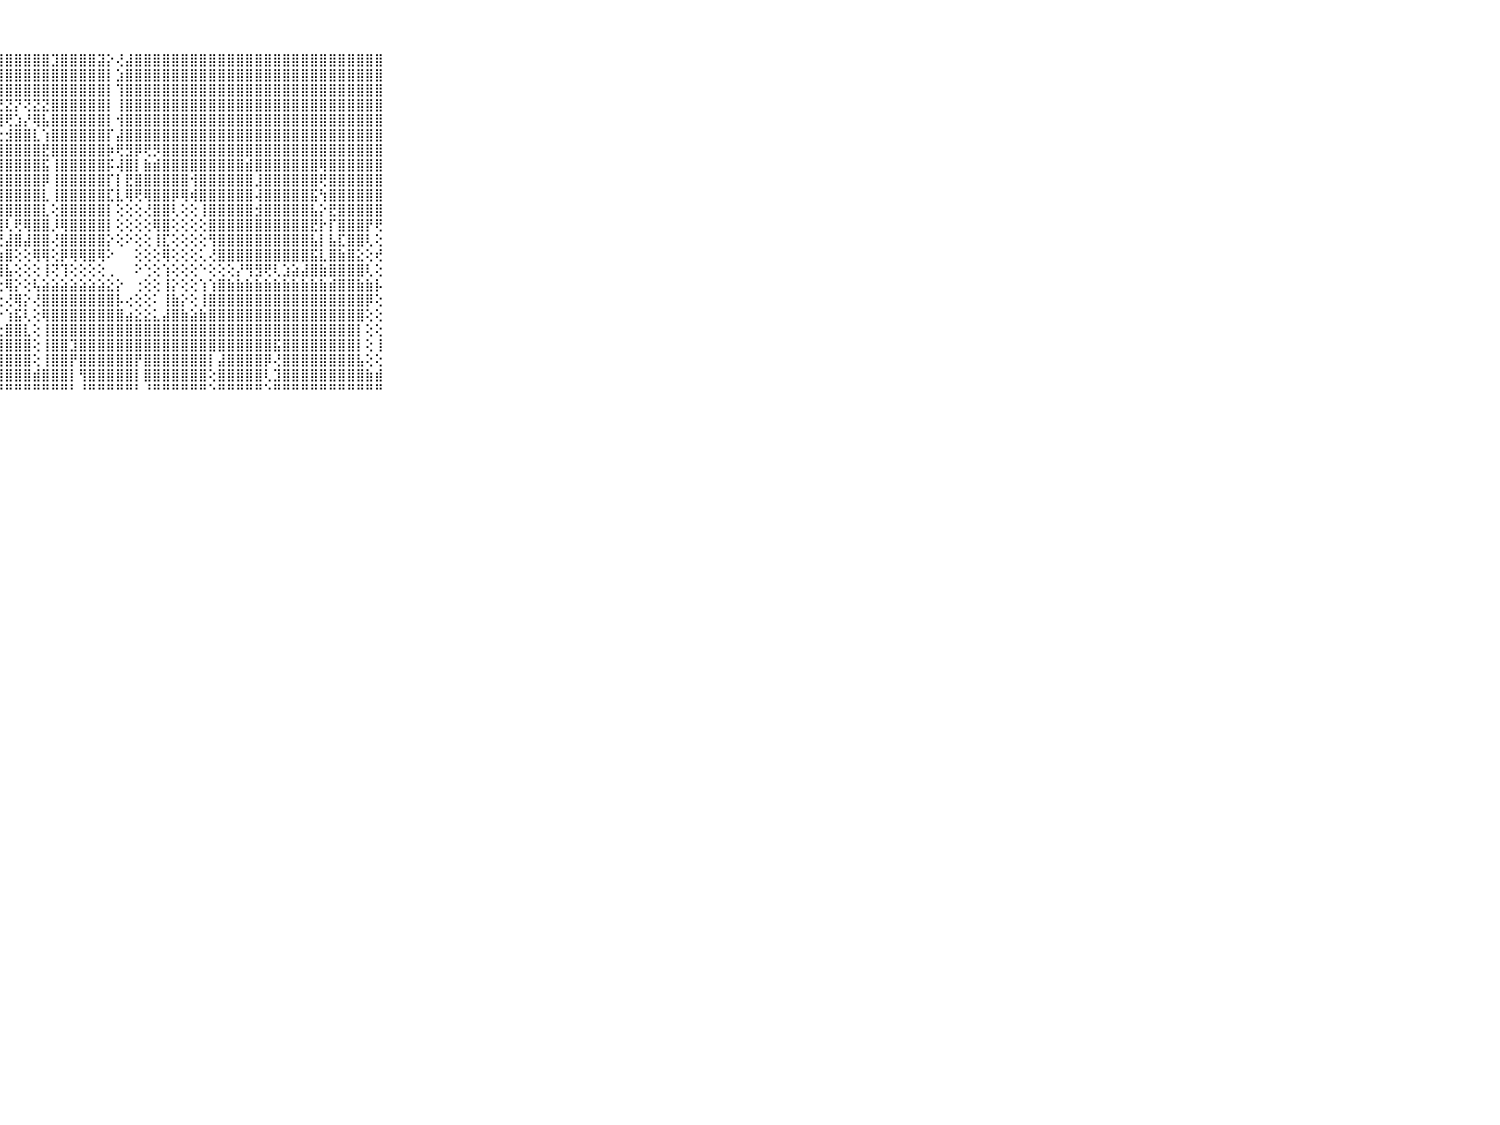

⠀⠀⠀⠀⠀⠀⠀⠀⠀⠀⠀⣿⣇⡕⢿⣿⣿⣿⣿⣿⣿⣿⣿⣿⣿⣿⣿⣿⣿⣿⣿⣿⣿⣹⣿⣿⣿⣿⣽⡕⢜⣼⣿⣿⣿⣿⣿⣿⣿⣿⣿⣿⣿⣿⣿⣿⣿⣿⣿⣿⣿⣿⣿⣿⣿⣿⣿⣿⣿⠀⠀⠀⠀⠀⠀⠀⠀⠀⠀⠀⠀
⠀⠀⠀⠀⠀⠀⠀⠀⠀⠀⠀⣿⣿⣿⣿⣿⣿⣿⣿⣿⣿⣿⣿⣿⣿⣿⣿⣿⣿⣿⣿⣿⣿⣿⣿⣿⣿⣿⣿⡇⣱⣿⣿⣿⣿⣿⣿⣿⣿⣿⣿⣿⣿⣿⣿⣿⣿⣿⣿⣿⣿⣿⣿⣿⣿⣿⣿⣿⣿⠀⠀⠀⠀⠀⠀⠀⠀⠀⠀⠀⠀
⠀⠀⠀⠀⠀⠀⠀⠀⠀⠀⠀⣿⣿⣿⣿⣿⣿⣿⣿⣿⣿⣿⣿⣿⣿⣿⣿⣿⣿⣿⣿⣿⣿⣿⣿⣿⣿⣿⣿⡇⢹⣿⣿⣿⣿⣿⣿⣿⣿⣿⣿⣿⣿⣿⣿⣿⣿⣿⣿⣿⣿⣿⣿⣿⣿⣿⣿⣿⣿⠀⠀⠀⠀⠀⠀⠀⠀⠀⠀⠀⠀
⠀⠀⠀⠀⠀⠀⠀⠀⠀⠀⠀⣿⣿⣿⢟⢟⢟⢏⢝⢝⢹⣯⣝⡝⣝⣹⣝⣝⣝⡝⢝⣝⣝⣿⣿⣿⣿⣿⣿⡇⢸⣿⣿⣿⣿⣿⣿⣿⣿⣿⣿⣿⣿⣿⣿⣿⣿⣿⣿⣿⣿⣿⣿⣿⣿⣿⣿⣿⣿⠀⠀⠀⠀⠀⠀⠀⠀⠀⠀⠀⠀
⠀⠀⠀⠀⠀⠀⠀⠀⠀⠀⠀⣿⣿⣿⣱⣿⢏⣕⢻⣿⣽⣿⢏⣕⡹⣿⣿⣿⢟⣱⡜⢿⣧⣿⣿⣿⣿⣿⣿⡇⢺⣿⣿⣿⣿⣿⣿⣿⣿⣿⣿⣿⣿⣿⣿⣿⣿⣿⣿⣿⣿⣿⣿⣿⣿⣿⣿⣿⣿⠀⠀⠀⠀⠀⠀⠀⠀⠀⠀⠀⠀
⠀⠀⠀⠀⠀⠀⠀⠀⠀⠀⠀⣿⣿⣿⢕⢕⣼⣿⣷⢕⢕⢕⣾⣿⣿⣕⢜⢕⣺⣿⣿⣇⢱⣿⣿⣿⣿⣿⣿⡏⣼⣿⣿⣿⣿⣿⣿⣿⣿⣿⣿⣿⣿⣿⣿⣿⣿⣿⣿⣿⣿⣿⣿⣿⣿⣿⣿⣿⣿⠀⠀⠀⠀⠀⠀⠀⠀⠀⠀⠀⠀
⠀⠀⠀⠀⠀⠀⠀⠀⠀⠀⠀⣿⣿⣯⢵⣿⣿⣿⣿⣿⣗⣿⣿⣿⣿⣿⣟⢻⣿⣿⣿⣿⣟⣿⣿⣿⣿⣿⣿⡷⢟⣻⡿⢟⡻⣿⣿⣿⣿⣿⣿⣿⣿⣿⣿⣿⣿⣿⣿⣿⣿⣿⣿⣿⣿⣿⣿⣿⣿⠀⠀⠀⠀⠀⠀⠀⠀⠀⠀⠀⠀
⠀⠀⠀⠀⠀⠀⠀⠀⠀⠀⠀⣿⣿⣿⢕⣿⣿⣿⣿⣿⡕⢸⣿⣿⣿⣿⣿⣿⣿⣿⣿⣿⣯⢸⣿⣿⣿⣿⣿⡯⢼⣿⡇⣷⣾⣿⣿⣿⣿⣿⣿⣿⣿⣿⣾⣿⣿⣿⣿⣿⣿⣿⢿⣿⣿⣿⣿⣿⣿⠀⠀⠀⠀⠀⠀⠀⠀⠀⠀⠀⠀
⠀⠀⠀⠀⠀⠀⠀⠀⠀⠀⠀⣿⣿⡿⢕⣿⣿⣿⣿⣿⡇⢸⣿⣿⣿⣿⣿⢹⣿⣿⣿⣿⡿⢸⣿⣿⣿⣿⣿⡏⡇⣟⣿⣿⣿⣿⣿⣿⢺⣿⣿⣿⣿⣿⣿⣸⣿⣿⣿⣿⣿⣿⢟⣿⣿⣿⣿⣿⣿⠀⠀⠀⠀⠀⠀⠀⠀⠀⠀⠀⠀
⠀⠀⠀⠀⠀⠀⠀⠀⠀⠀⠀⣿⣿⣿⢕⣿⣿⣿⣿⣿⢇⢸⣿⣿⣿⣿⣿⢸⣿⣿⣿⣿⣇⢸⣿⣿⣿⣿⣿⣏⣇⢿⢟⢿⣿⣿⡿⢿⢾⣿⣿⣿⣿⣿⣿⢼⣿⣿⣿⣿⣿⣯⢳⣿⣿⣿⣿⣿⣿⠀⠀⠀⠀⠀⠀⠀⠀⠀⠀⠀⠀
⠀⠀⠀⠀⠀⠀⠀⠀⠀⠀⠀⣿⣷⡧⢕⣾⣿⣷⣿⣿⡕⣸⣿⢿⢿⡿⢿⢸⣿⣿⣿⣿⣇⢕⣿⣿⣿⣿⣿⡇⢕⢕⢕⢜⣿⣿⢇⢕⢕⢸⣿⣿⣿⣿⣿⣺⣿⣿⣿⣿⣿⣧⡕⣟⣿⣿⣿⣿⣿⠀⠀⠀⠀⠀⠀⠀⠀⠀⠀⠀⠀
⠀⠀⠀⠀⠀⠀⠀⠀⠀⠀⠀⣿⣯⡇⢕⣿⣿⣽⣽⣽⡕⢽⣿⢕⢕⢕⢸⢸⢇⢟⢿⣿⣿⡸⢿⣿⣿⣿⣿⡇⢕⢕⢕⢕⢿⣿⢕⢕⢕⢕⣿⣿⣿⣿⣿⣿⣿⣿⣿⣿⣿⣟⡗⡏⣿⣿⣿⡟⢟⠀⠀⠀⠀⠀⠀⠀⠀⠀⠀⠀⠀
⠀⠀⠀⠀⠀⠀⠀⠀⠀⠀⠀⣗⡇⢇⢕⢗⣿⣟⣞⡟⢇⣸⣟⢕⢕⢕⢼⢜⣼⣿⣼⣿⣿⢜⣿⣿⣿⣿⣿⡕⢕⠕⢕⢕⢸⣏⢕⢕⢕⢕⢻⣿⣿⣿⣿⣿⣿⣿⣿⣿⣿⣧⡇⣧⣏⣿⣿⢇⢕⠀⠀⠀⠀⠀⠀⠀⠀⠀⠀⠀⠀
⠀⠀⠀⠀⠀⠀⠀⠀⠀⠀⠀⡕⡕⢕⢕⢜⢝⢕⢜⢕⢕⢸⡗⣕⢕⣕⡝⢱⣿⢕⢕⢿⢿⢕⡿⢿⢿⣿⢿⠕⠀⠀⢕⢕⢕⢿⢕⢕⢕⢅⢜⣿⣿⣿⣿⣿⣿⣿⣿⣿⣿⣯⣇⣿⣷⣿⣕⢕⢞⠀⠀⠀⠀⠀⠀⠀⠀⠀⠀⠀⠀
⠀⠀⠀⠀⠀⠀⠀⠀⠀⠀⠀⢕⢕⢕⢕⢕⢕⢕⢕⢕⢕⢕⢕⢕⢕⣜⢇⢸⣧⢕⢕⢕⢸⢝⢹⢕⢕⢕⢕⢀⠀⠀⠕⢑⢕⢱⢕⢕⢕⠑⢕⢕⢕⡜⢻⣻⢟⢇⣱⣵⣼⣿⣷⣿⣿⣿⣿⢇⢕⠀⠀⠀⠀⠀⠀⠀⠀⠀⠀⠀⠀
⠀⠀⠀⠀⠀⠀⠀⠀⠀⠀⠀⣕⣕⣕⣜⣝⣝⣕⣵⣽⣵⣵⣵⣵⣵⣽⡕⢑⢿⡕⢕⢧⣵⣵⣵⣵⣵⣵⣵⣕⡕⠀⢐⢕⢕⢸⡕⢕⢕⢱⢱⣿⣷⣷⣷⣷⣷⣷⣷⣷⣷⣷⣷⣾⣿⣿⣷⣷⡧⠀⠀⠀⠀⠀⠀⠀⠀⠀⠀⠀⠀
⠀⠀⠀⠀⠀⠀⠀⠀⠀⠀⠀⣿⣿⣿⣿⣿⣿⣿⣿⣿⣿⣿⣿⣿⣿⣿⡇⢕⢜⢿⡕⢜⣿⣿⣿⣿⣿⣿⣿⣿⡧⢔⢕⢕⠅⢸⣷⡕⢕⢸⣿⣿⣿⣿⣿⣿⣿⣿⣿⣿⣿⣿⣿⣿⣿⣿⣿⡿⢕⠀⠀⠀⠀⠀⠀⠀⠀⠀⠀⠀⠀
⠀⠀⠀⠀⠀⠀⠀⠀⠀⠀⠀⣿⣿⣿⣿⣿⣿⣿⣿⣿⣿⣿⣿⣿⣿⣿⡇⠔⢱⣯⢇⢕⢿⣿⣿⣿⣿⣿⣿⣿⣿⣴⣕⣕⣅⣼⣿⣷⣵⣷⣿⣿⣿⣿⣿⣿⣿⣿⣿⣿⣿⣿⣿⣿⣿⣿⣿⢕⢕⠀⠀⠀⠀⠀⠀⠀⠀⠀⠀⠀⠀
⠀⠀⠀⠀⠀⠀⠀⠀⠀⠀⠀⣿⣿⣿⣿⣿⣿⣿⣿⣿⣿⣿⣿⣿⣿⣿⢇⢕⣿⣿⣇⢕⢸⣿⣿⣿⣿⣿⣿⣿⣿⣿⣿⣿⣿⣿⣿⣿⣿⣿⣿⣿⣿⣿⣿⣿⣿⣿⣿⣿⣿⣿⣿⣿⣿⣿⡇⢕⢕⠀⠀⠀⠀⠀⠀⠀⠀⠀⠀⠀⠀
⠀⠀⠀⠀⠀⠀⠀⠀⠀⠀⠀⣿⣿⣿⣿⣿⣿⣿⣿⣿⣿⣿⣿⣿⣿⡟⢁⣼⣿⣿⣿⢕⢸⣿⣿⣹⣿⣿⣿⣿⣿⣿⣿⣿⣿⣿⣿⣿⣿⣿⣿⣿⣿⣿⣿⣿⣿⣯⣿⣿⣿⣿⣿⣿⣿⣿⡇⢕⢸⠀⠀⠀⠀⠀⠀⠀⠀⠀⠀⠀⠀
⠀⠀⠀⠀⠀⠀⠀⠀⠀⠀⠀⣿⣿⣿⣿⣿⣿⣿⣿⣿⣿⣿⣿⣿⡏⢕⣸⣿⣿⣿⣿⢕⢸⣿⣿⡟⣿⣿⣿⣿⣿⣿⡟⣿⣿⣿⣿⣿⣿⣿⡇⣼⣿⣿⣿⣿⡿⢜⣿⣿⣿⣿⣿⣿⣿⣿⣧⢕⢕⠀⠀⠀⠀⠀⠀⠀⠀⠀⠀⠀⠀
⠀⠀⠀⠀⠀⠀⠀⠀⠀⠀⠀⣿⣿⣿⣿⣿⣿⣿⣿⣿⣿⣿⣿⣿⣷⣵⣿⣿⣿⣿⣿⣾⣿⣿⣿⡇⢻⣿⣿⣿⣿⣿⡇⣿⣿⣿⣿⣿⣿⣿⢕⣿⣿⣿⣿⣿⢇⣹⣿⣿⣿⣿⣿⣿⣿⣿⣿⣷⣾⠀⠀⠀⠀⠀⠀⠀⠀⠀⠀⠀⠀
⠀⠀⠀⠀⠀⠀⠀⠀⠀⠀⠀⠛⠛⠛⠛⠛⠛⠛⠛⠛⠛⠛⠛⠛⠛⠛⠛⠛⠛⠛⠛⠛⠛⠛⠛⠃⠘⠛⠛⠛⠛⠛⠃⠘⠛⠛⠛⠛⠛⠛⠑⠛⠛⠛⠛⠛⠑⠛⠛⠛⠛⠛⠛⠛⠛⠛⠛⠛⠛⠀⠀⠀⠀⠀⠀⠀⠀⠀⠀⠀⠀